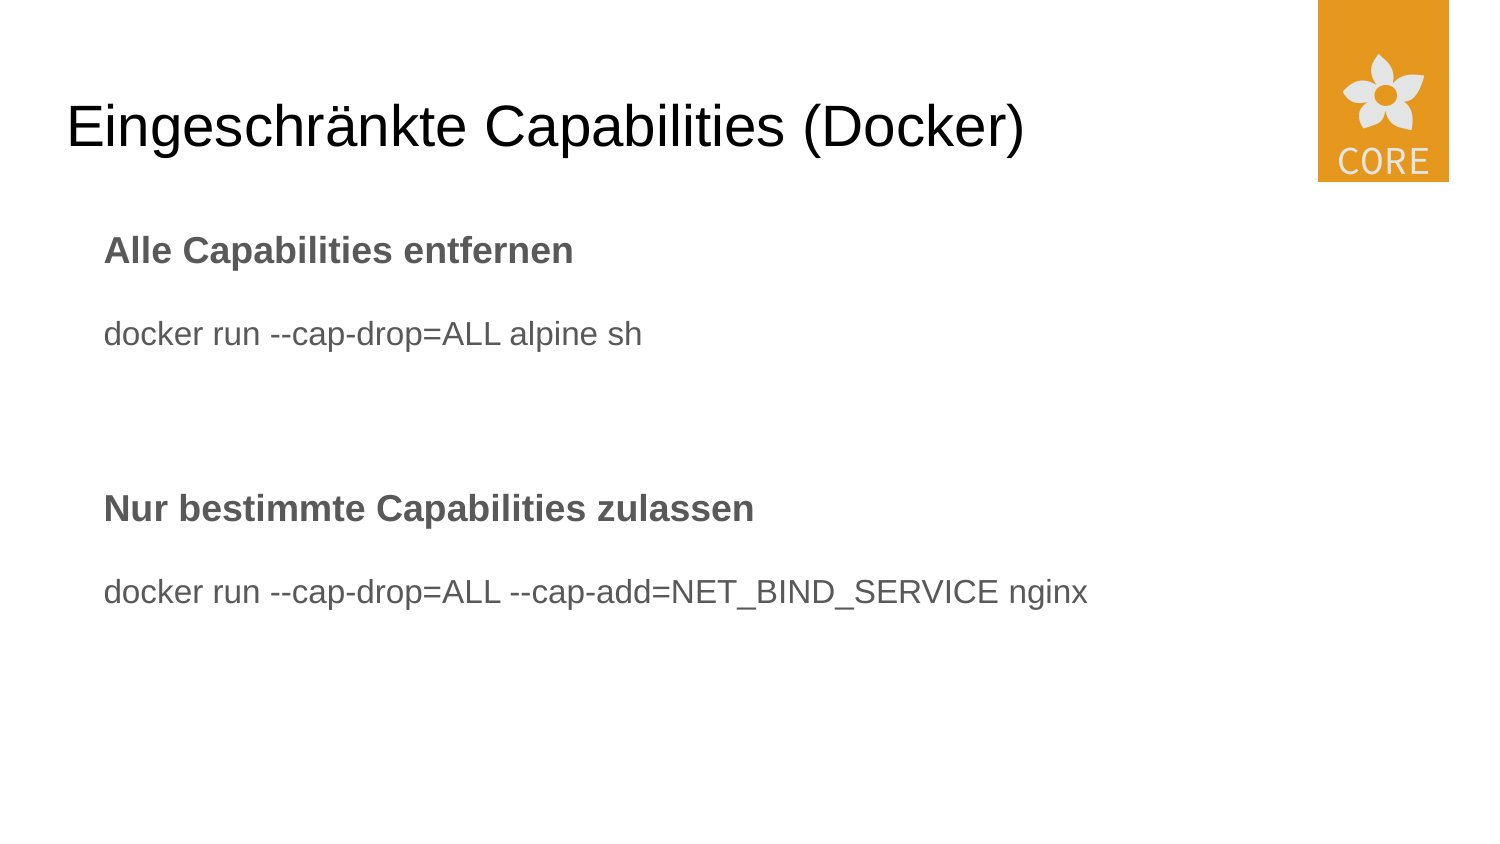

# Eingeschränkte Capabilities (Docker)
Alle Capabilities entfernen
docker run --cap-drop=ALL alpine sh

Nur bestimmte Capabilities zulassen
docker run --cap-drop=ALL --cap-add=NET_BIND_SERVICE nginx